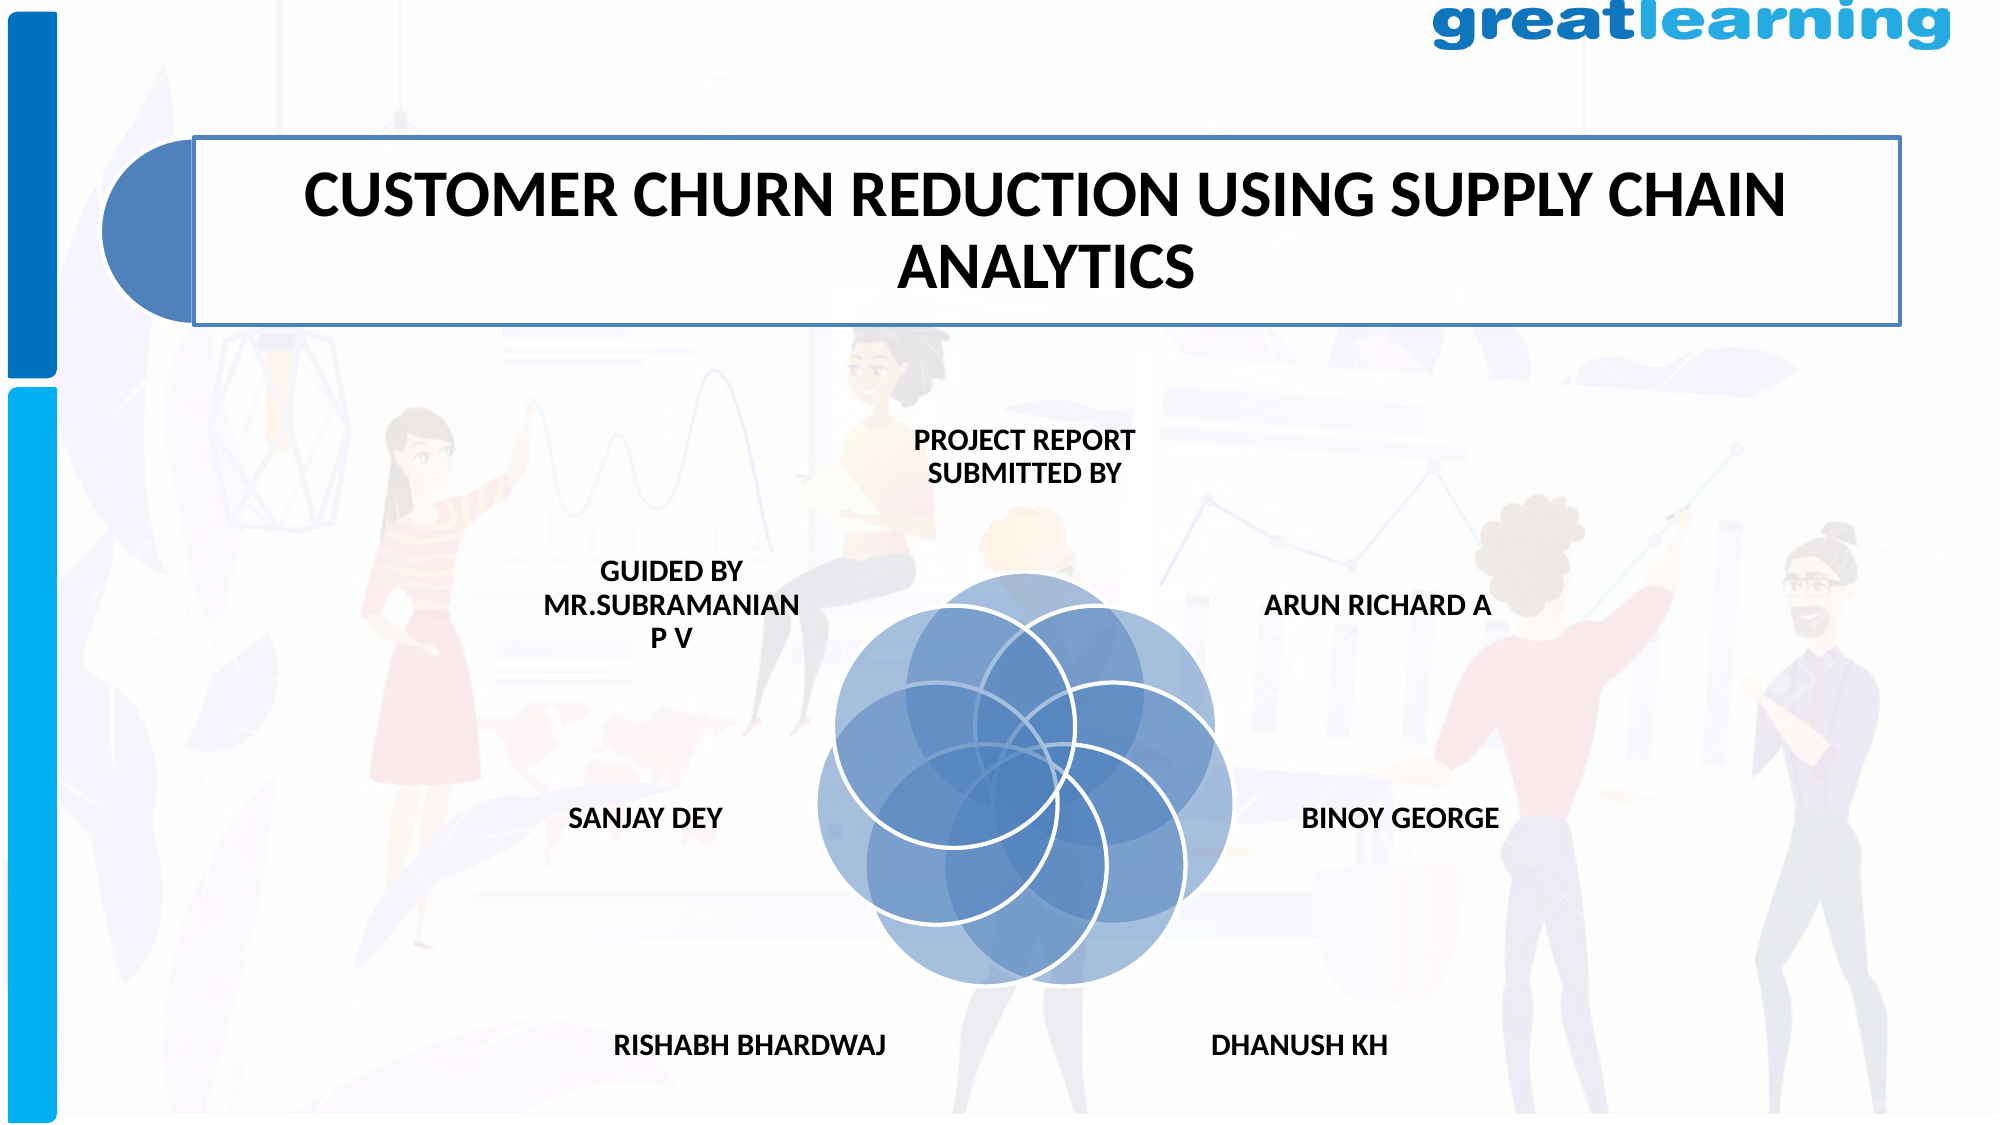

CUSTOMER CHURN REDUCTION USING SUPPLY CHAIN ANALYTICS
PROJECT REPORT SUBMITTED BY
ARUN RICHARD A
BINOY GEORGE
DHANUSH KH
RISHABH BHARDWAJ
SANJAY DEY
GUIDED BY MR.SUBRAMANIAN P V